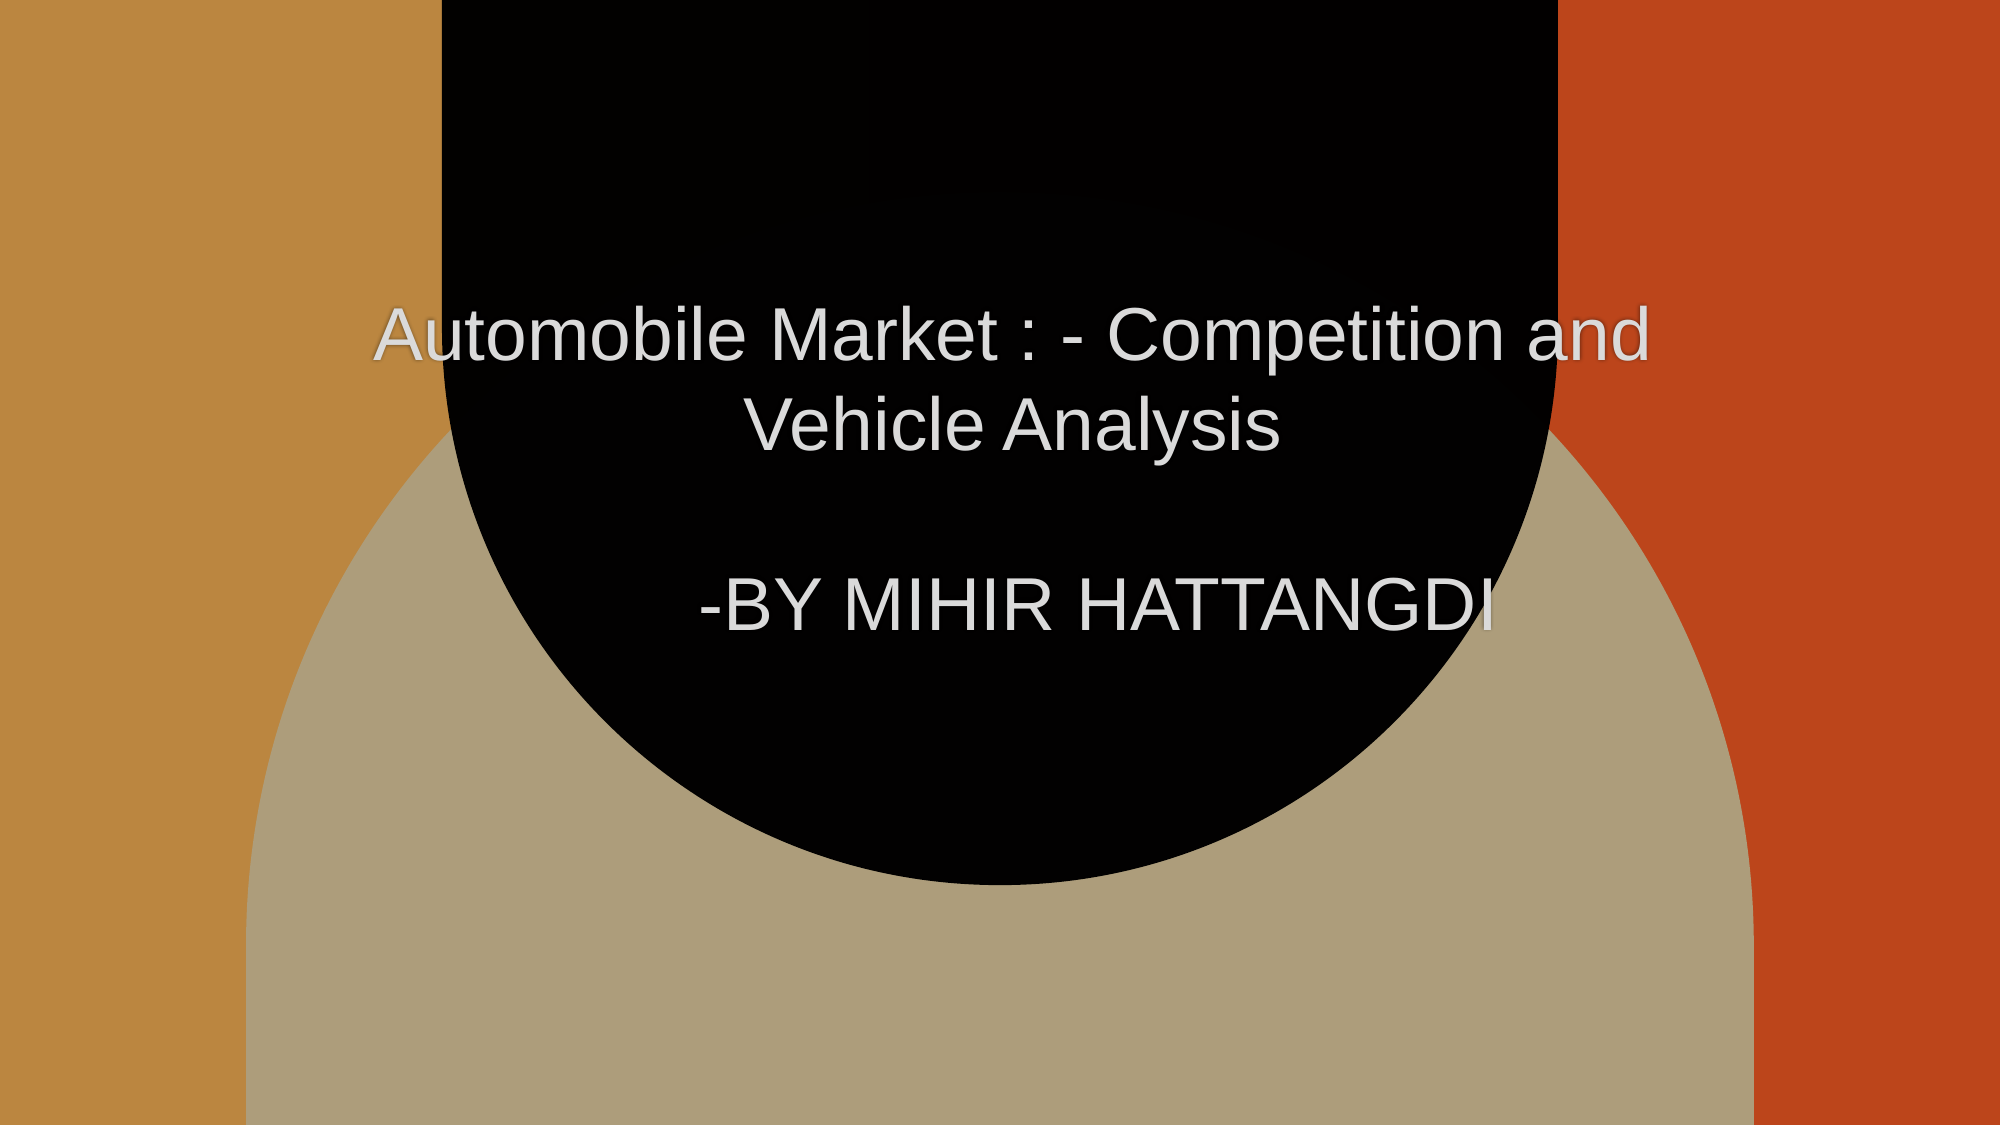

Automobile Market : - Competition and Vehicle Analysis
	 -BY MIHIR HATTANGDI